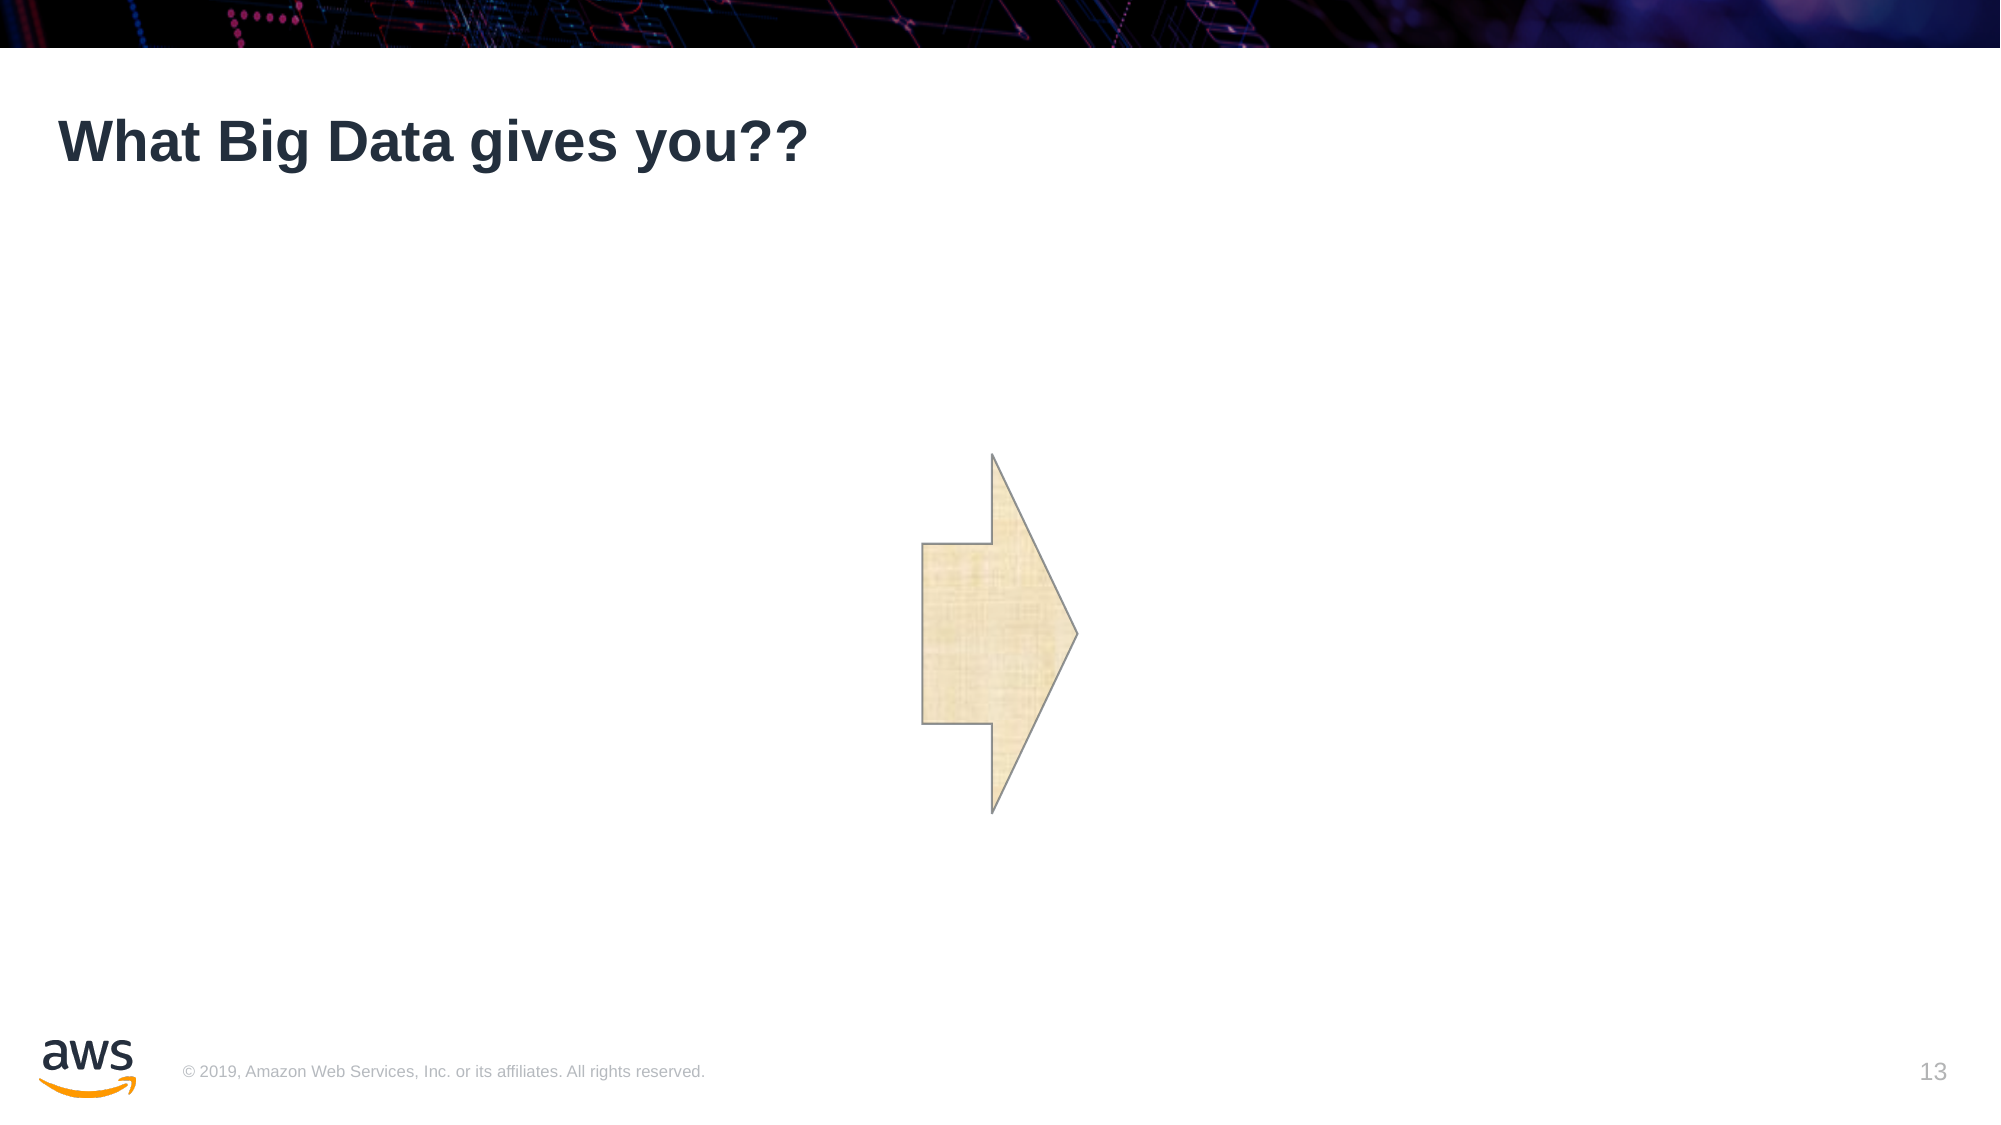

# What Big Data gives you??

13